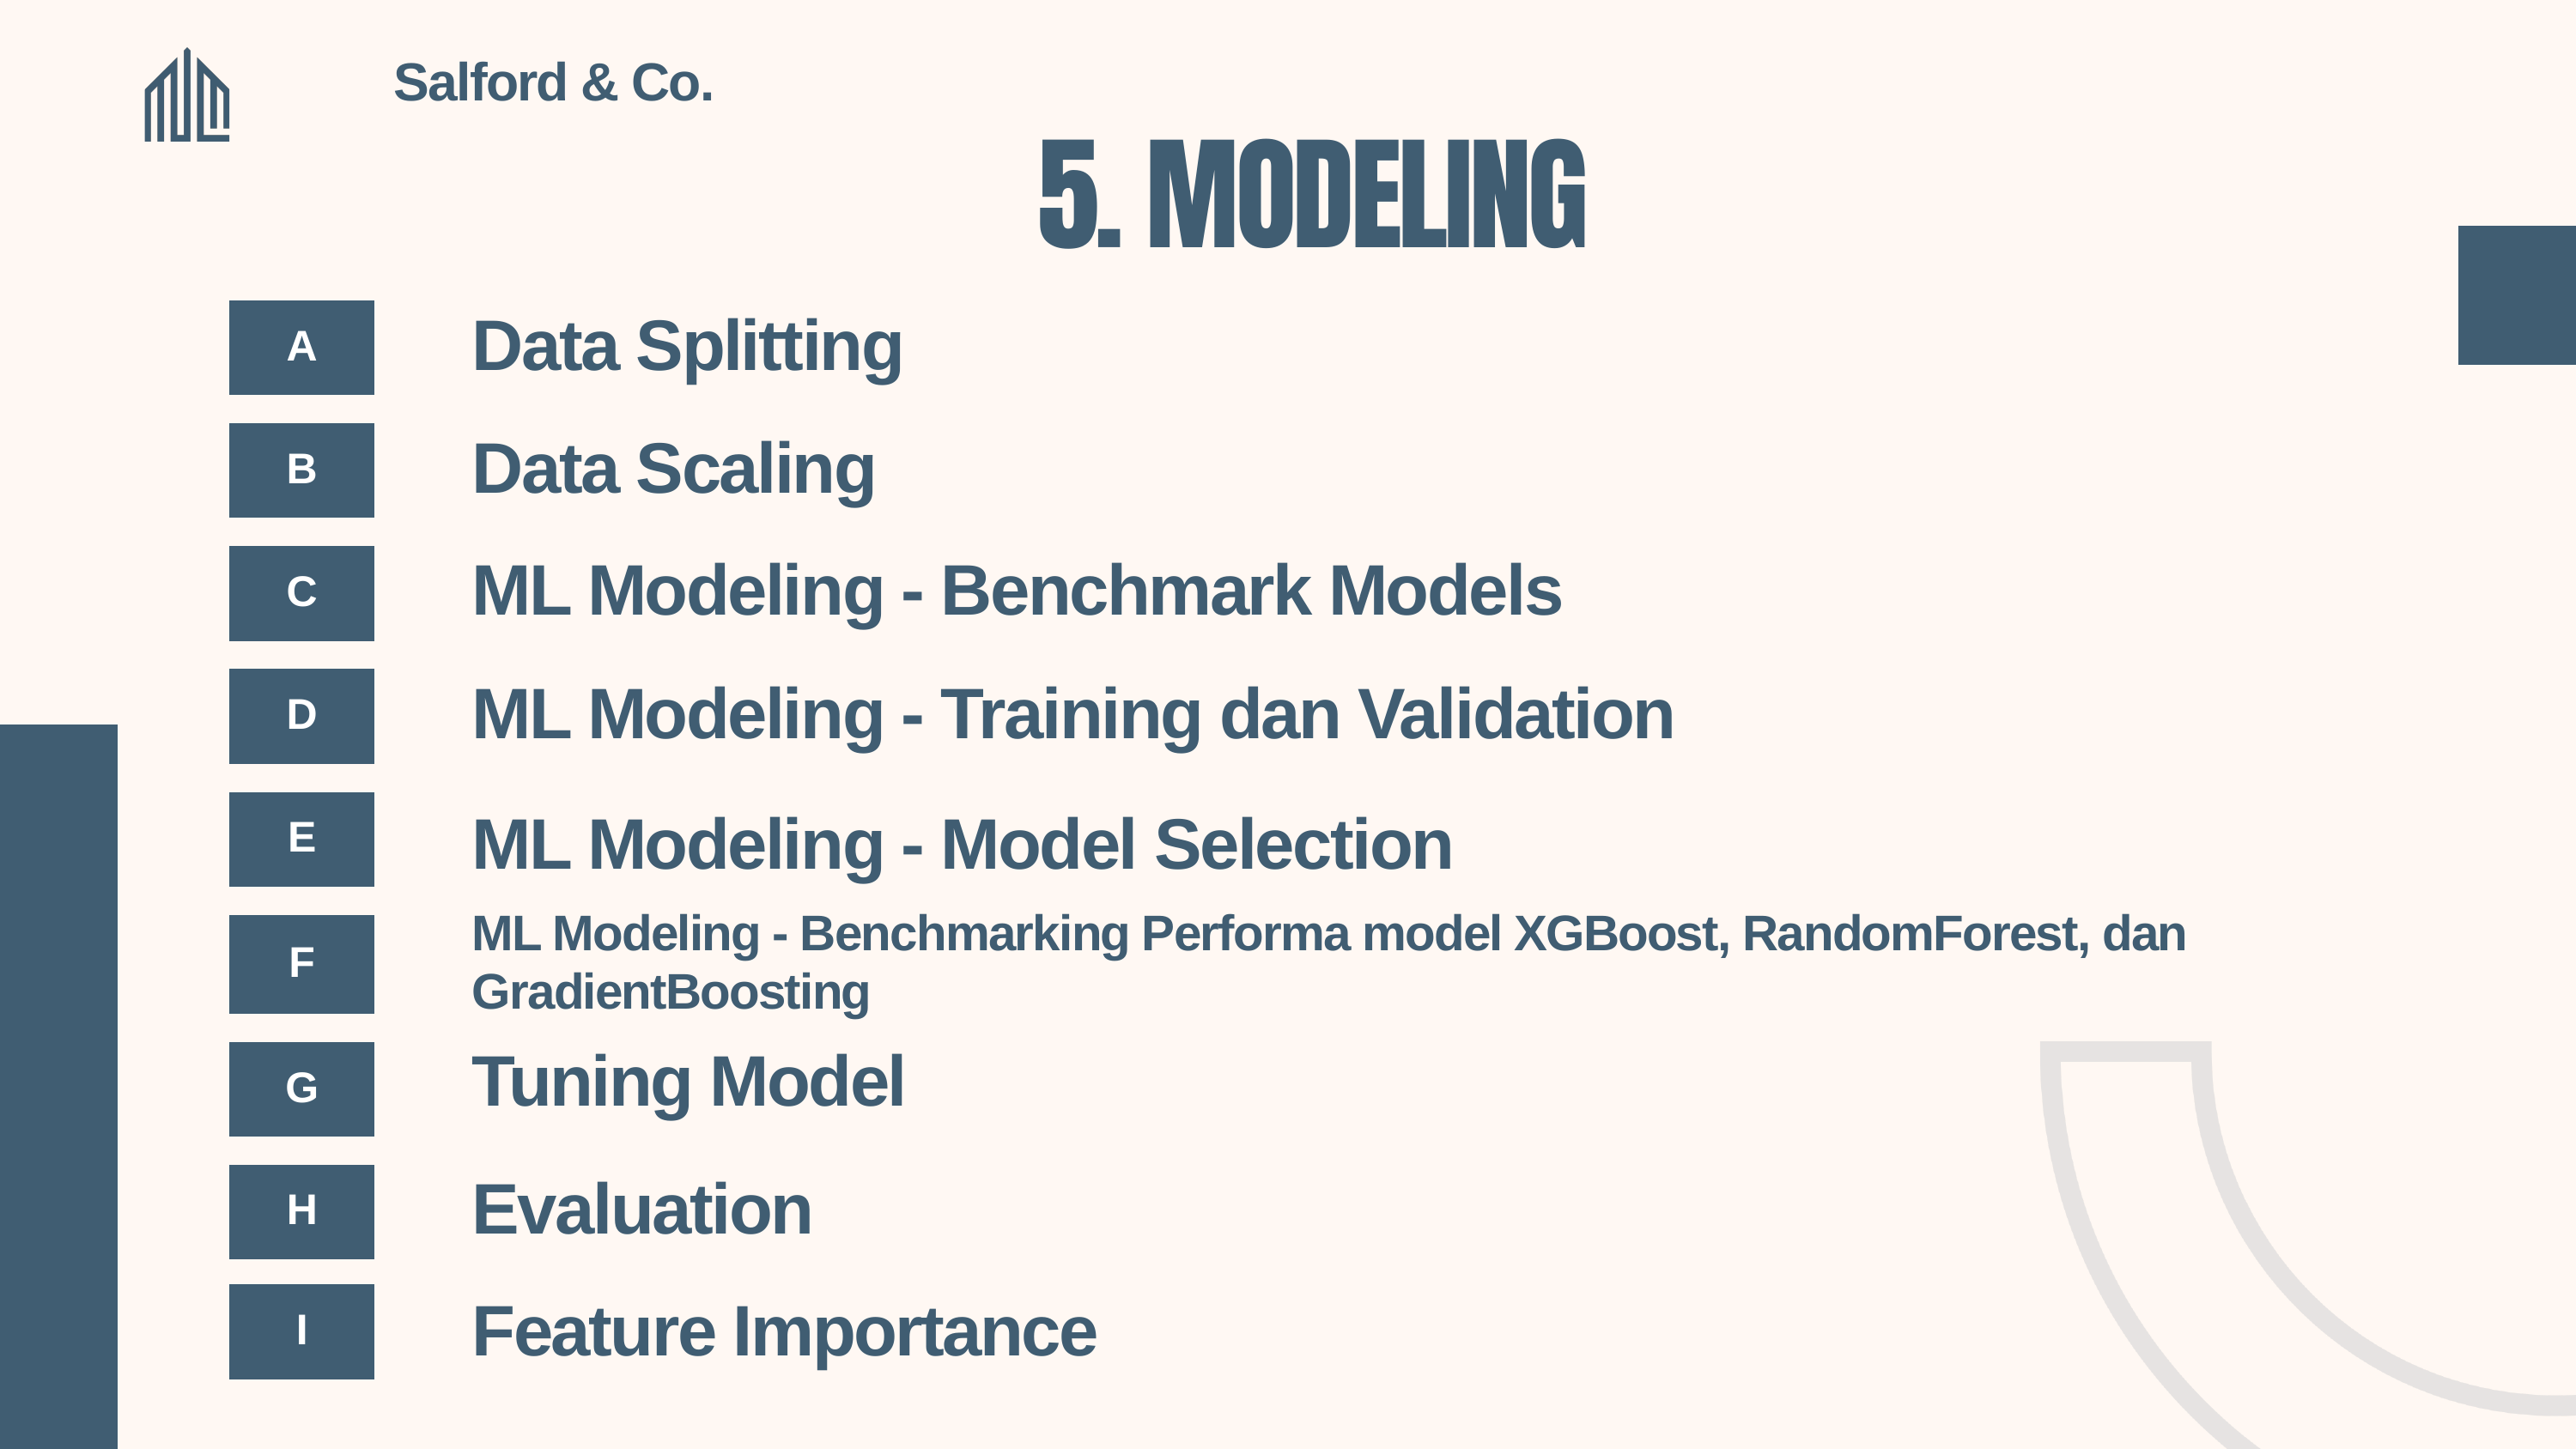

Salford & Co.
5. MODELING

A
Data Splitting

B
Data Scaling

C
ML Modeling - Benchmark Models

D
ML Modeling - Training dan Validation

E
ML Modeling - Model Selection
ML Modeling - Benchmarking Performa model XGBoost, RandomForest, dan GradientBoosting

F
Tuning Model

G

H
Evaluation

I
Feature Importance